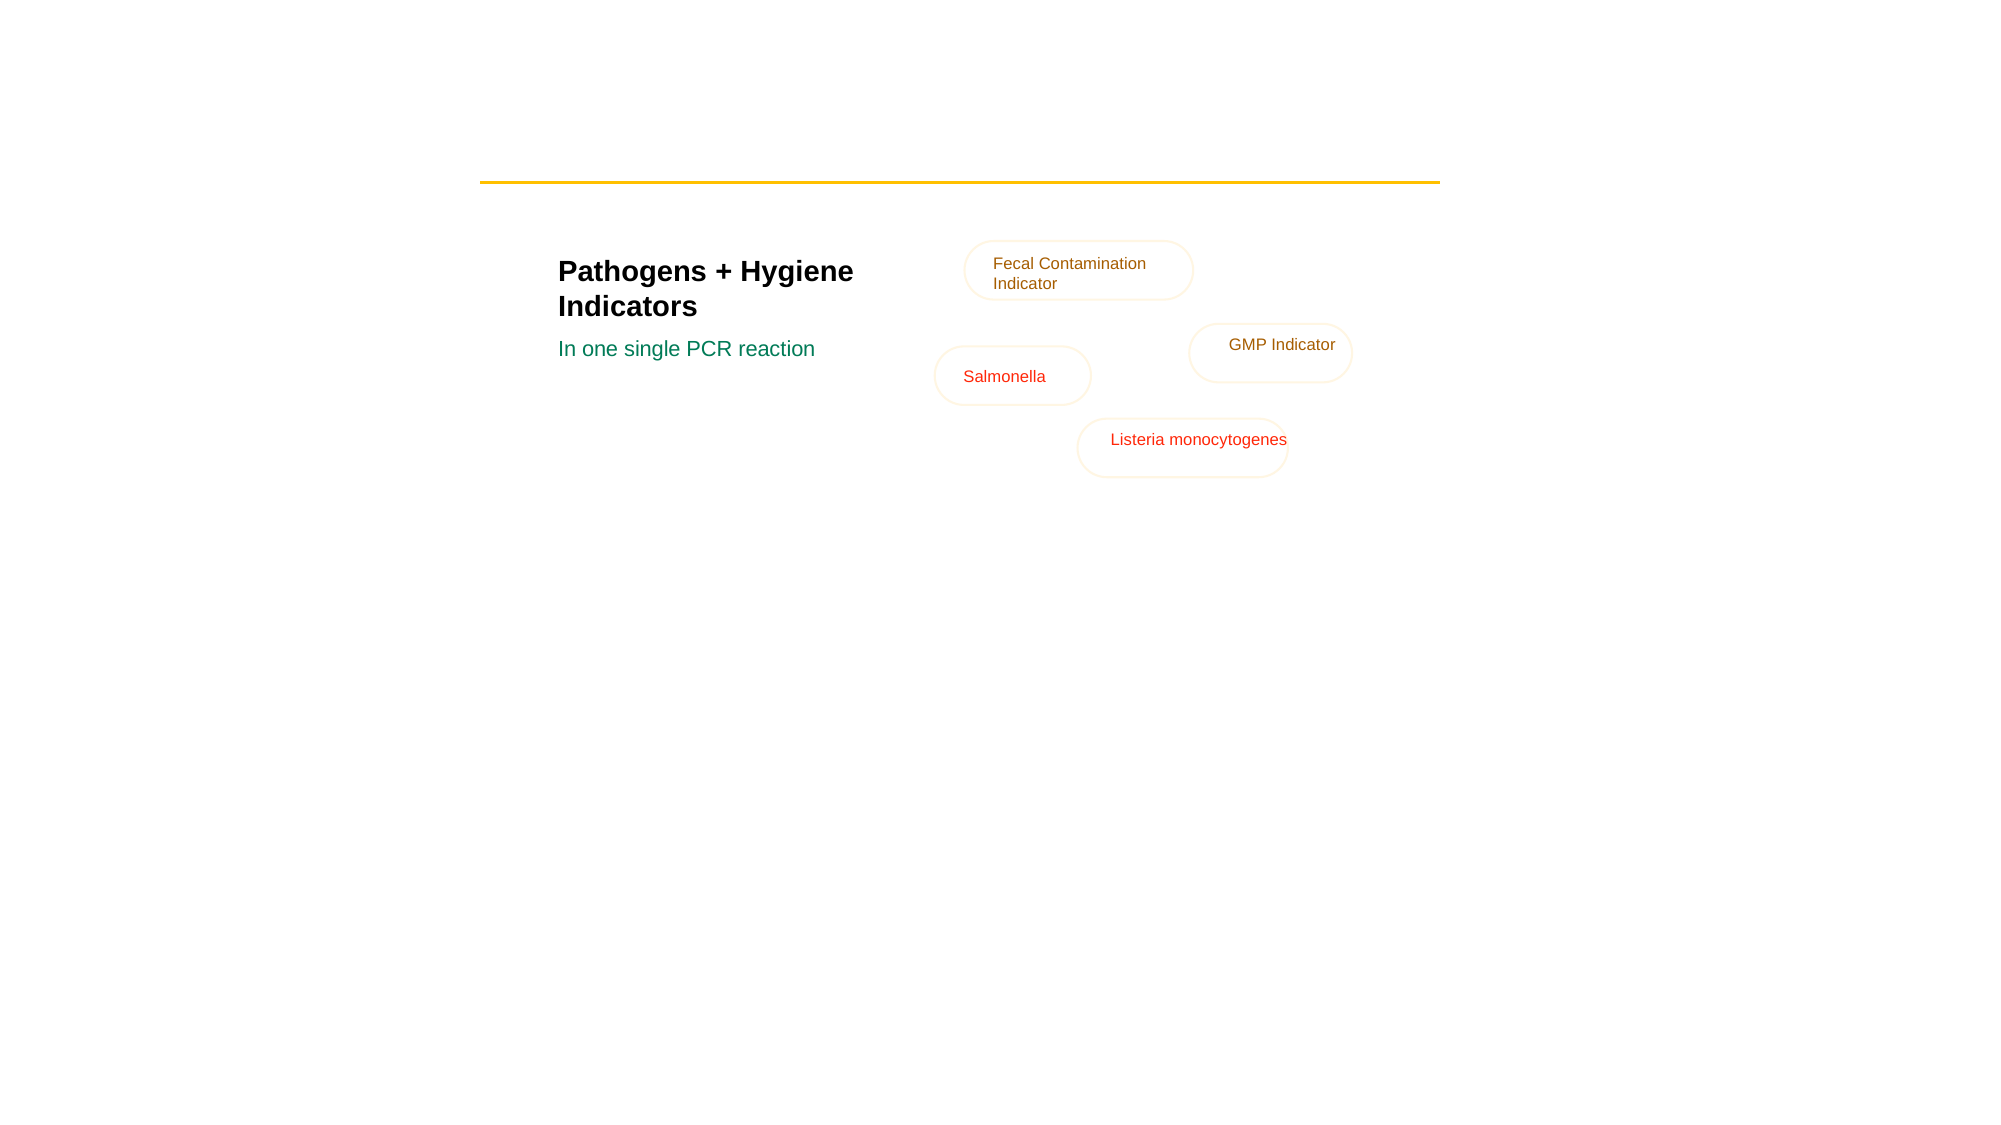

Pathogens + Hygiene Indicators

In one single PCR reaction
Fecal Contamination Indicator

GMP Indicator

Salmonella

Listeria monocytogenes